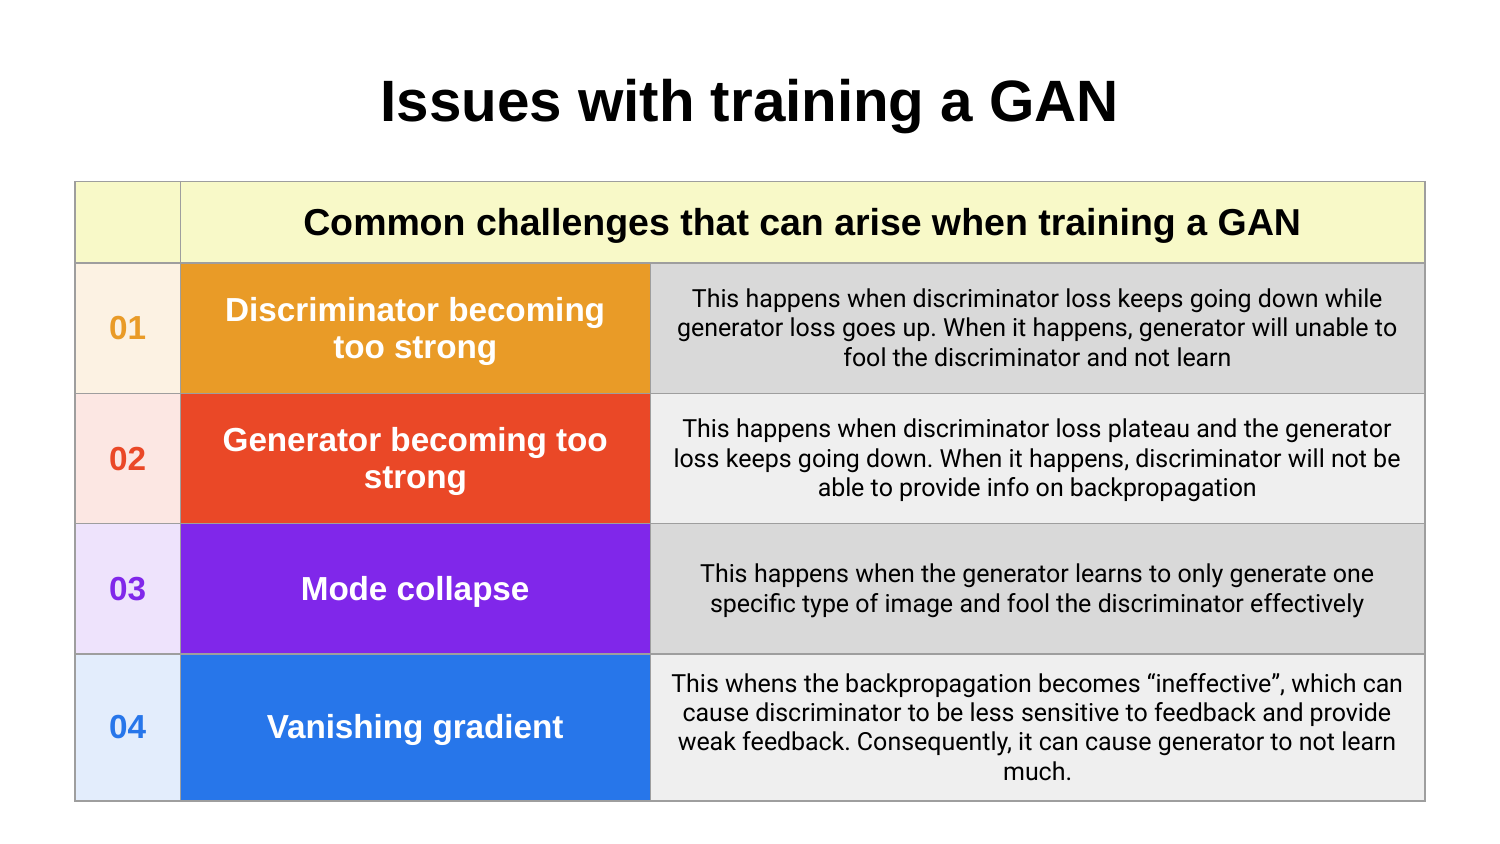

# Issues with training a GAN
|  | Common challenges that can arise when training a GAN |  |
| --- | --- | --- |
| 01 | Discriminator becoming too strong | This happens when discriminator loss keeps going down while generator loss goes up. When it happens, generator will unable to fool the discriminator and not learn |
| 02 | Generator becoming too strong | This happens when discriminator loss plateau and the generator loss keeps going down. When it happens, discriminator will not be able to provide info on backpropagation |
| 03 | Mode collapse | This happens when the generator learns to only generate one specific type of image and fool the discriminator effectively |
| 04 | Vanishing gradient | This whens the backpropagation becomes “ineffective”, which can cause discriminator to be less sensitive to feedback and provide weak feedback. Consequently, it can cause generator to not learn much. |